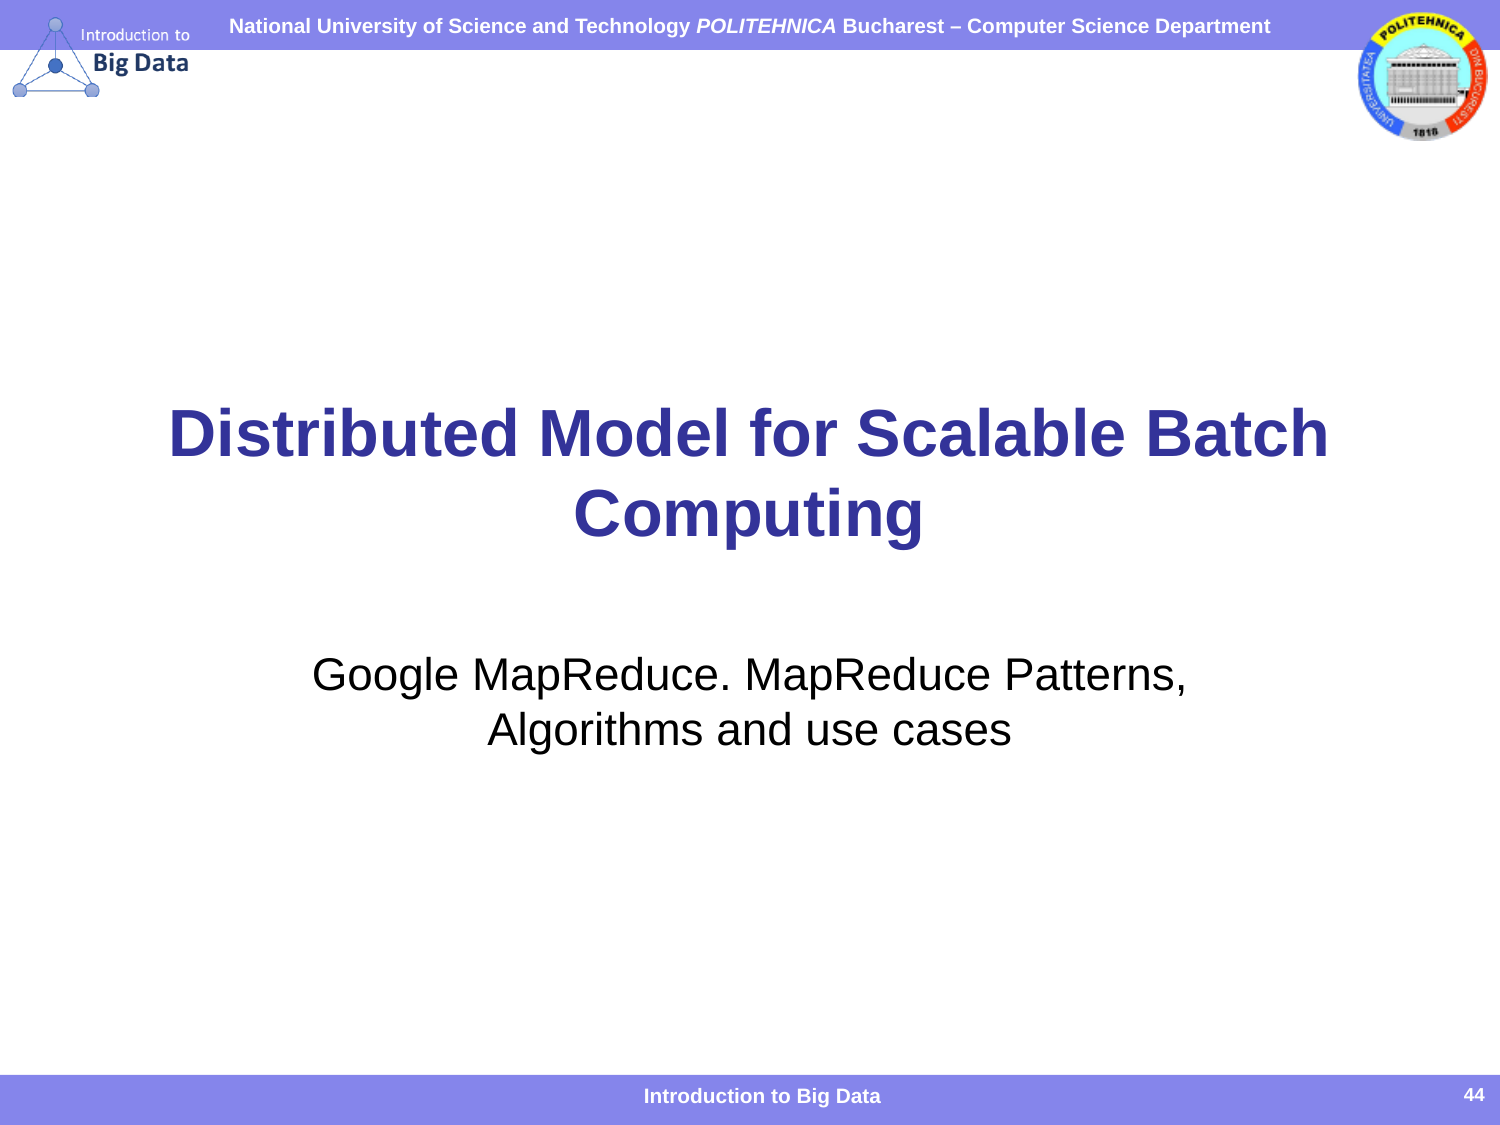

# Distributed Model for Scalable Batch Computing
Google MapReduce. MapReduce Patterns, Algorithms and use cases
Introduction to Big Data
44